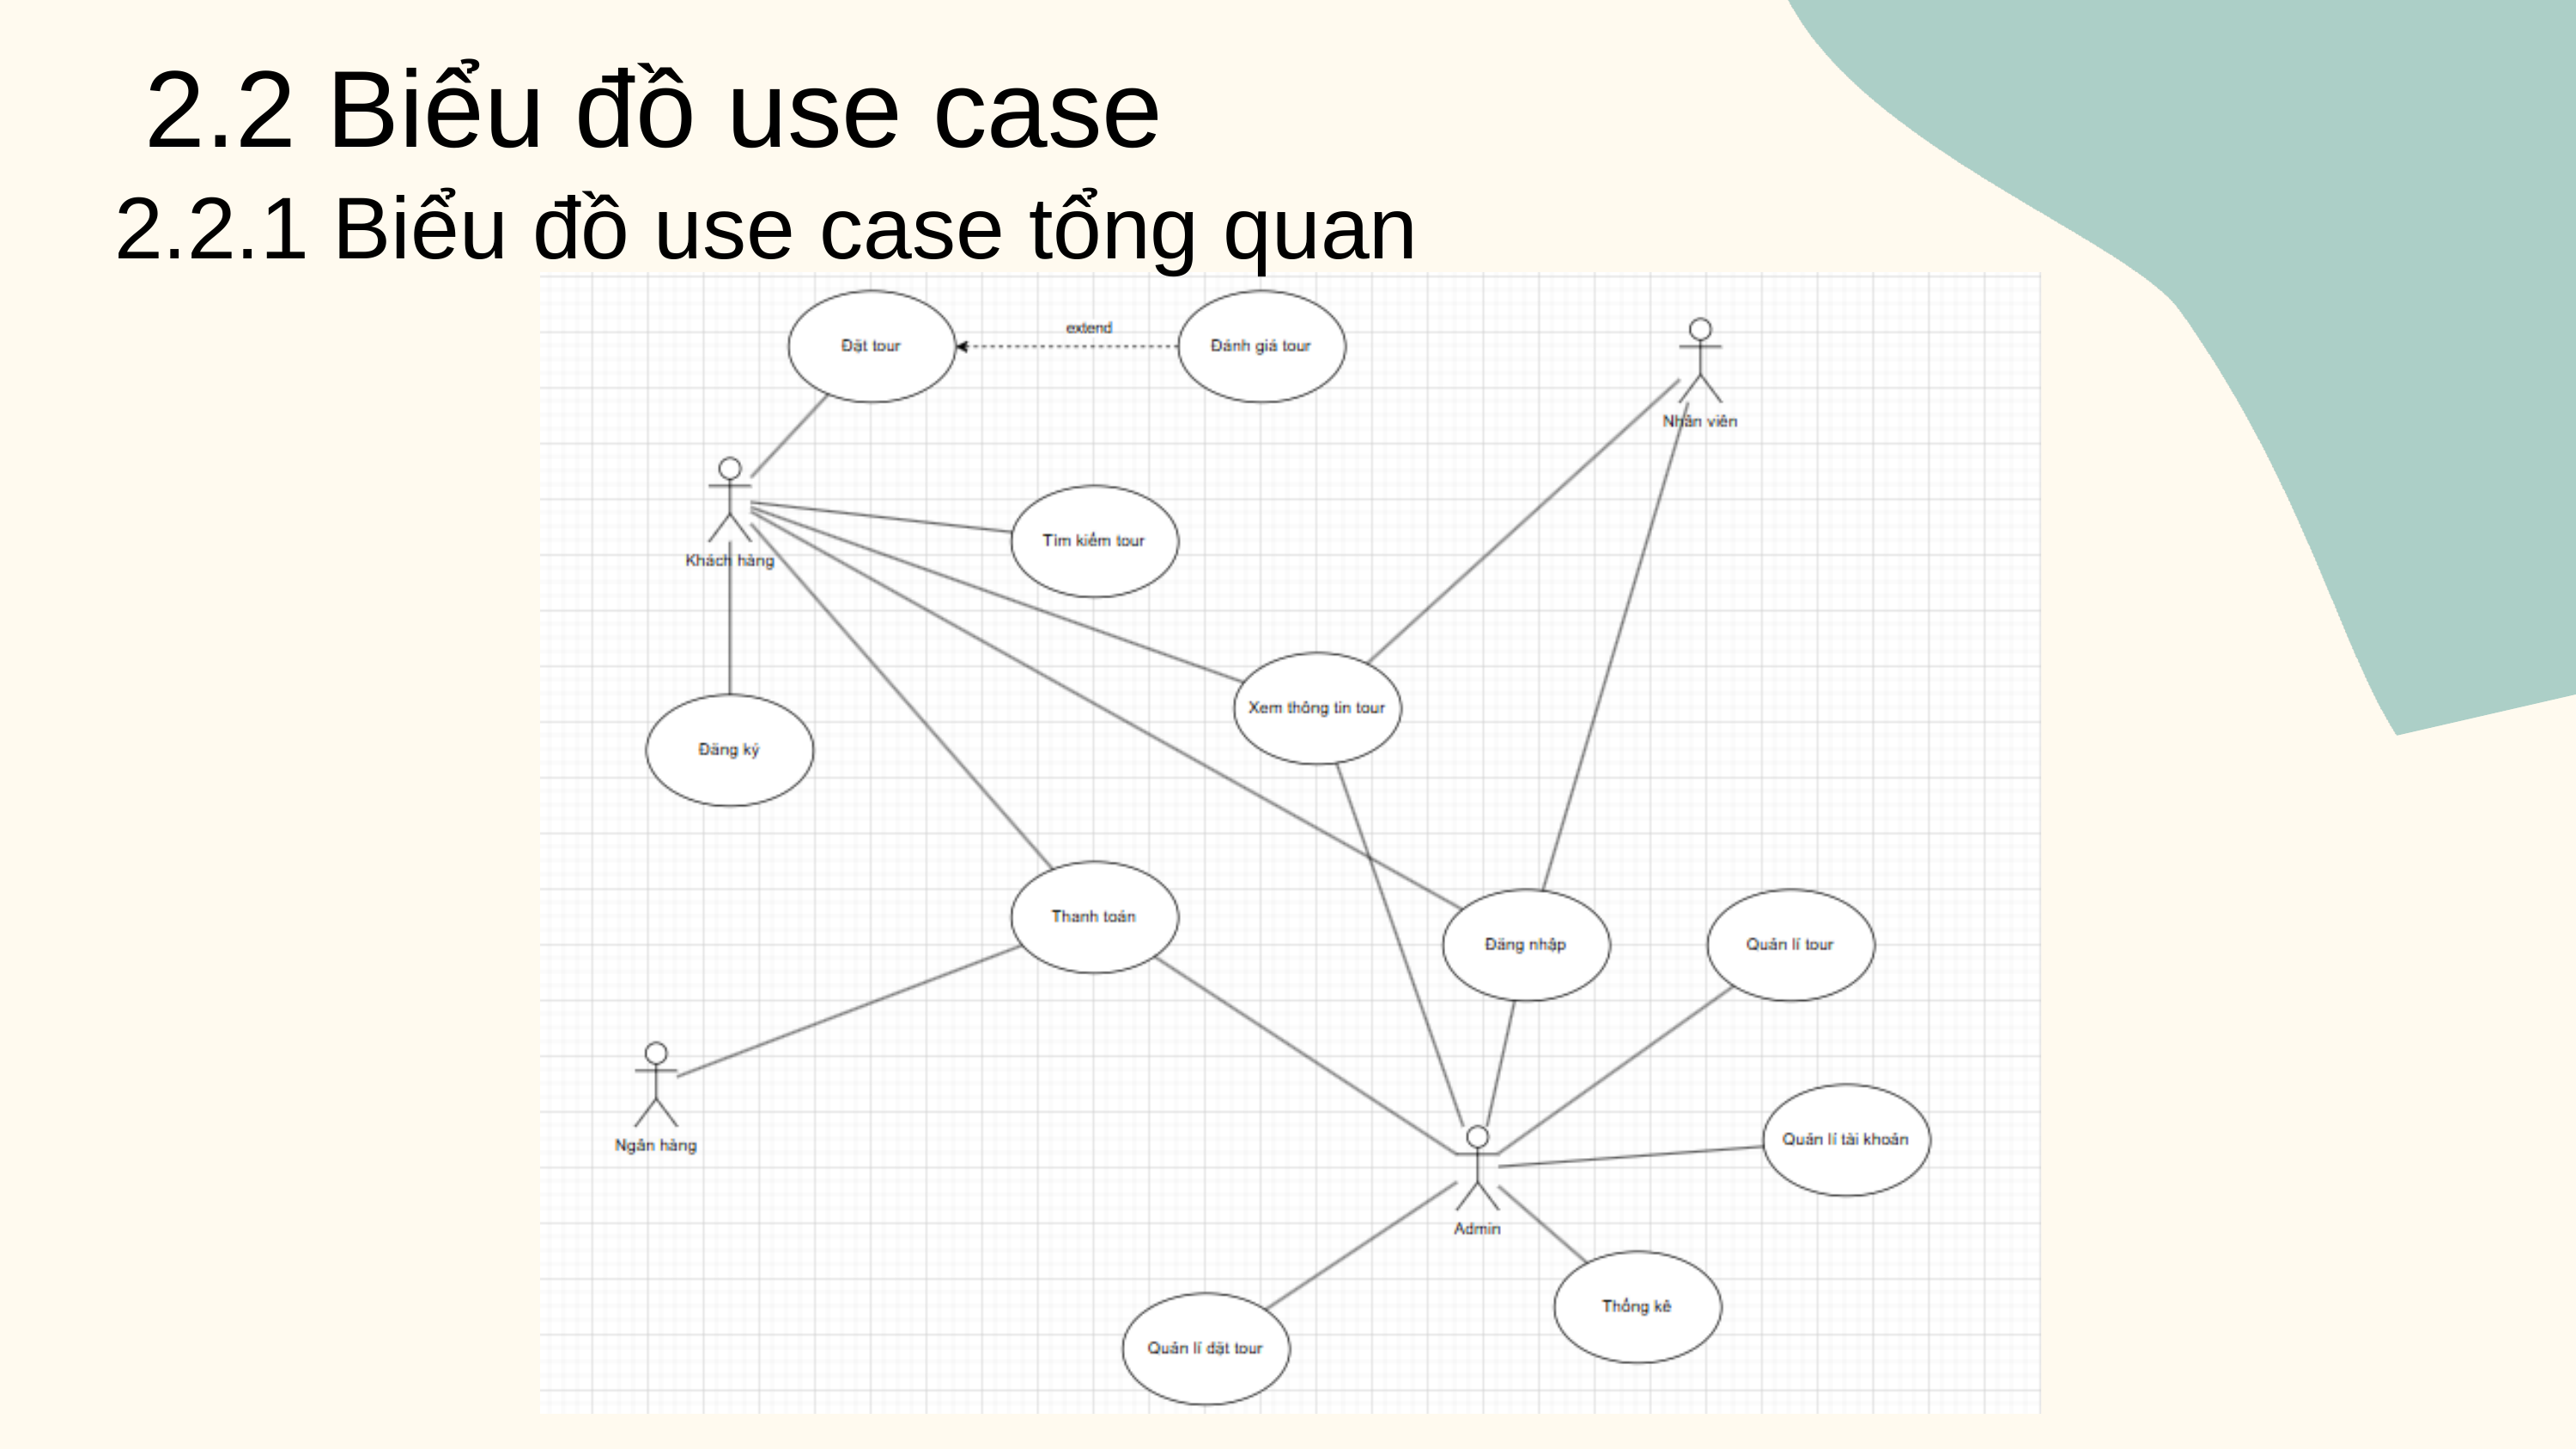

2.2 Biểu đồ use case
2.2.1 Biểu đồ use case tổng quan